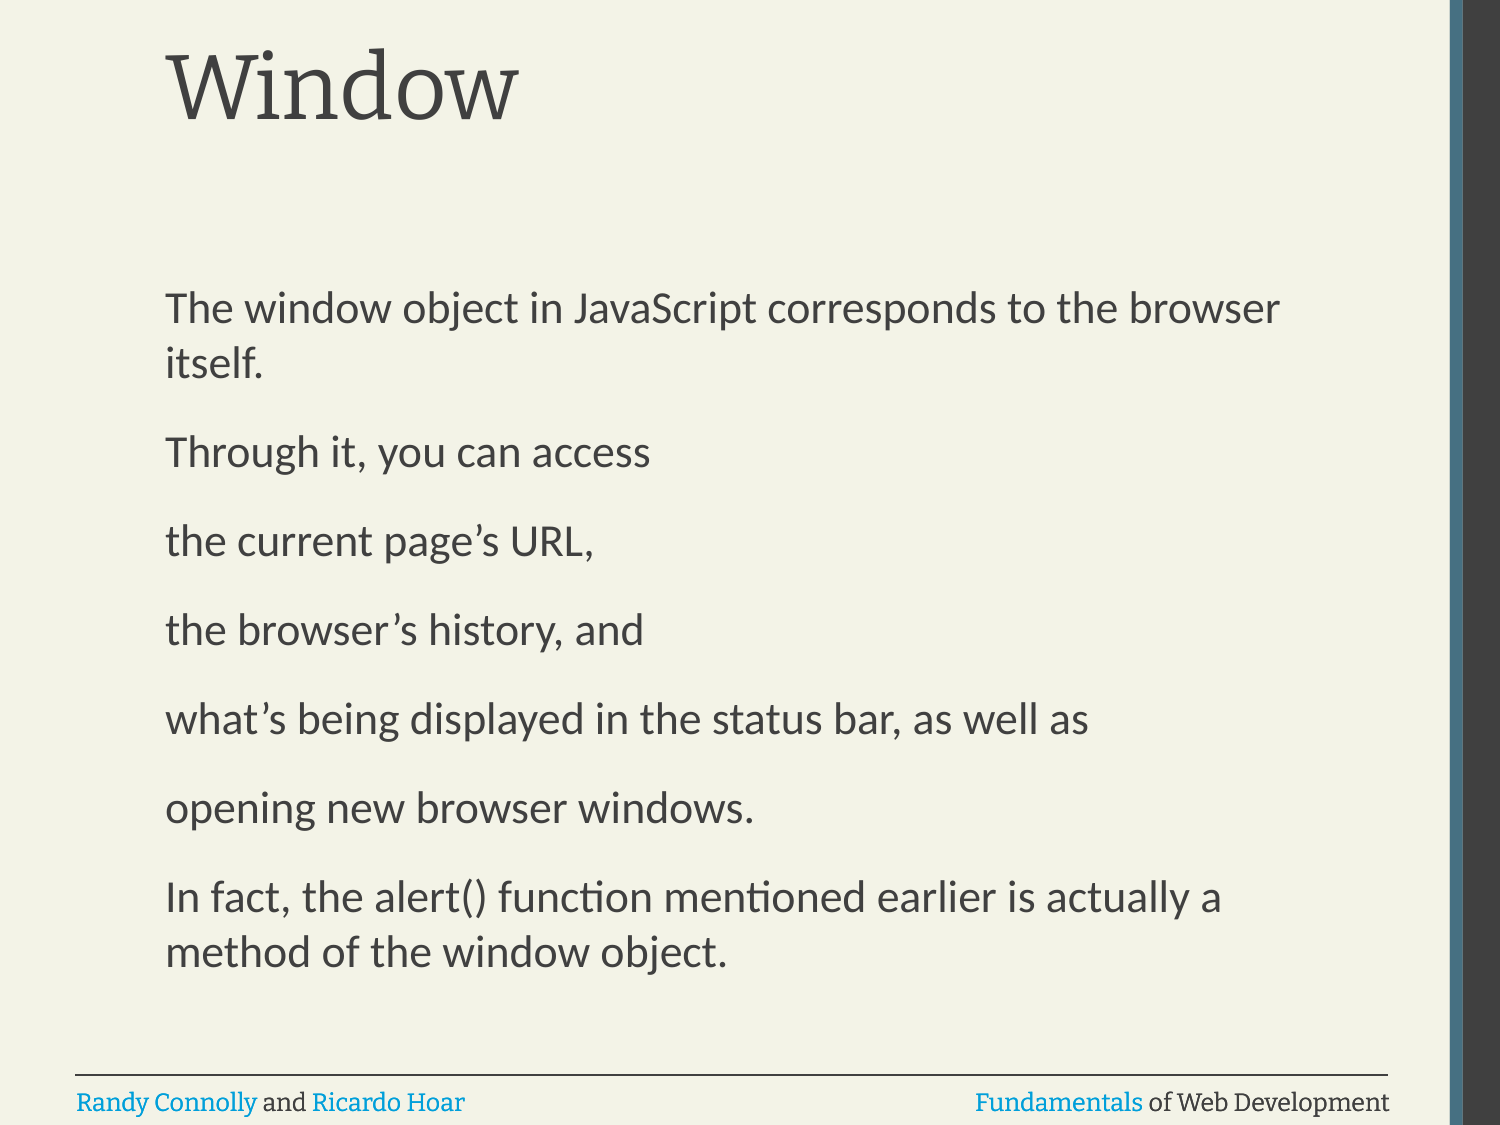

# Window

The window object in JavaScript corresponds to the browser itself.
Through it, you can access
the current page’s URL,
the browser’s history, and
what’s being displayed in the status bar, as well as
opening new browser windows.
In fact, the alert() function mentioned earlier is actually a method of the window object.